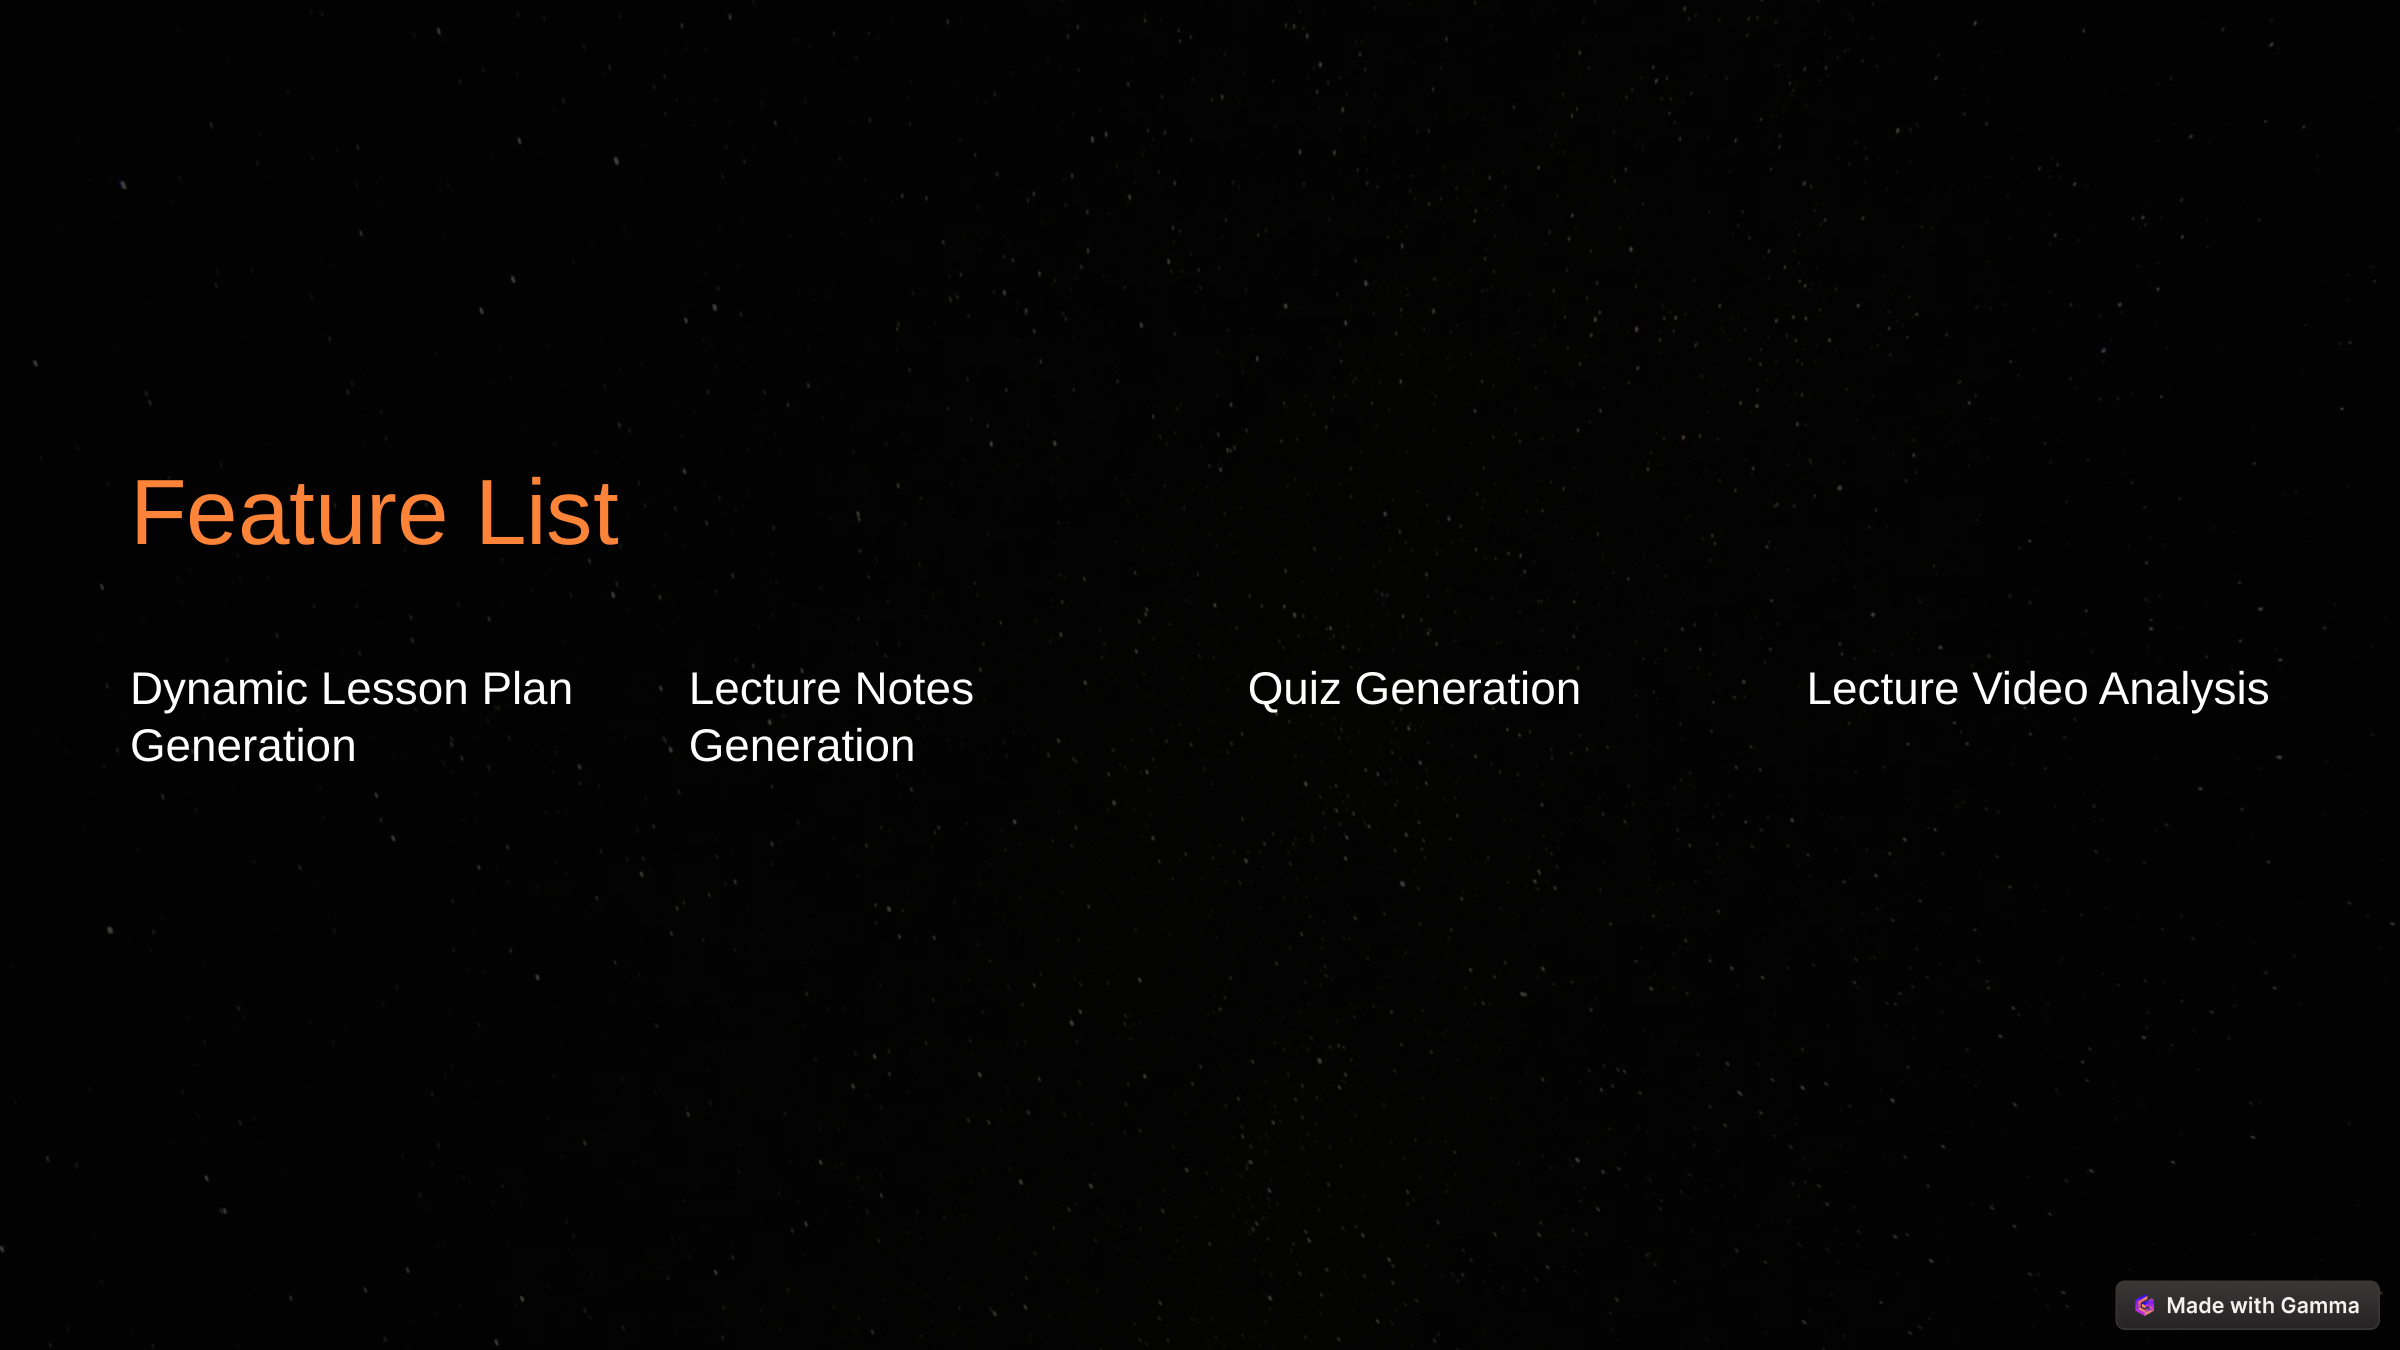

Feature List
Dynamic Lesson Plan Generation
Lecture Notes Generation
Quiz Generation
Lecture Video Analysis